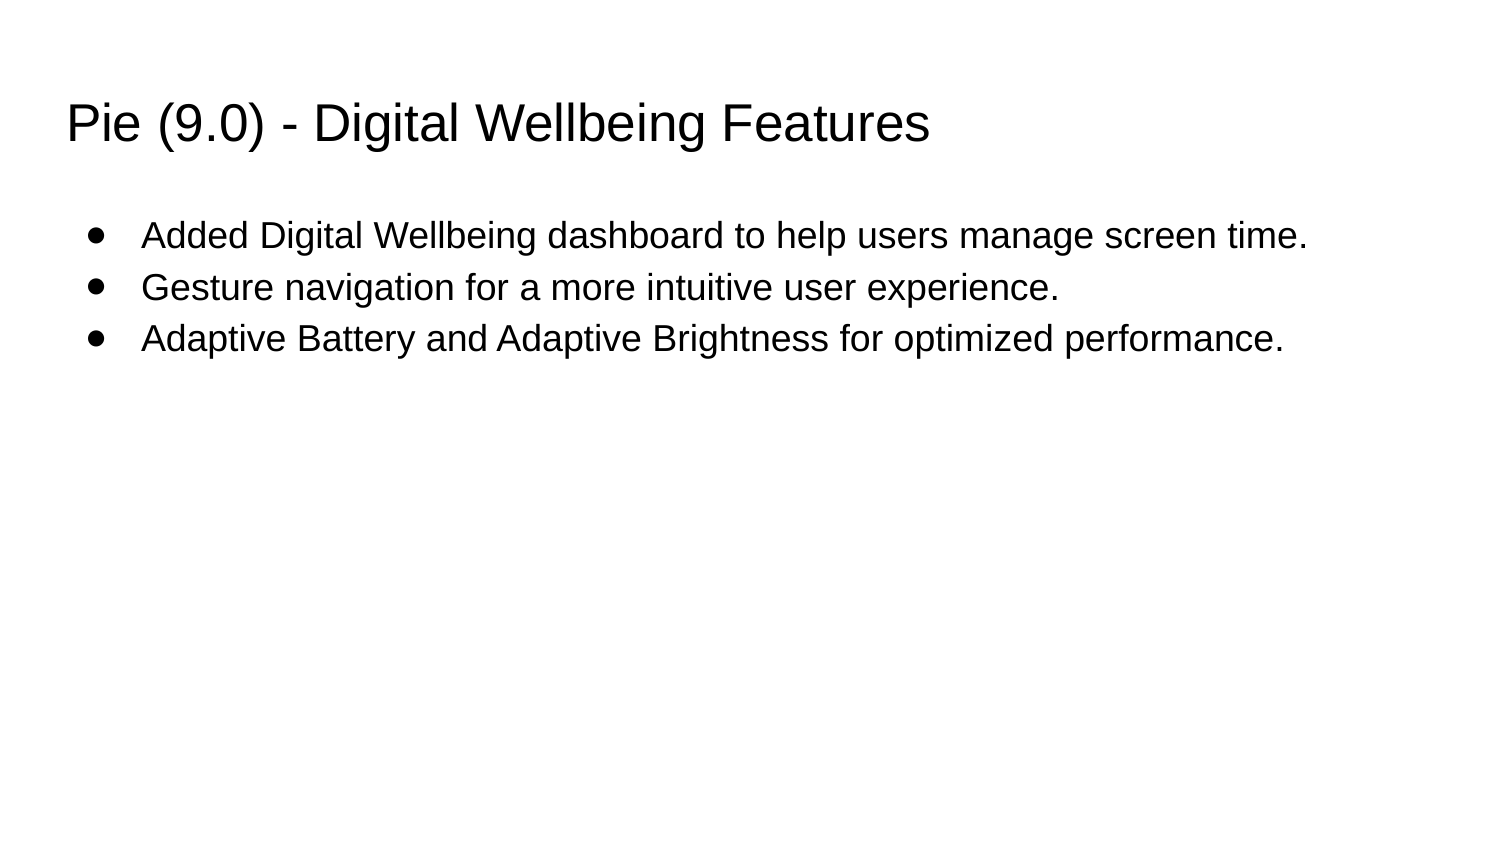

# Pie (9.0) - Digital Wellbeing Features
Added Digital Wellbeing dashboard to help users manage screen time.
Gesture navigation for a more intuitive user experience.
Adaptive Battery and Adaptive Brightness for optimized performance.